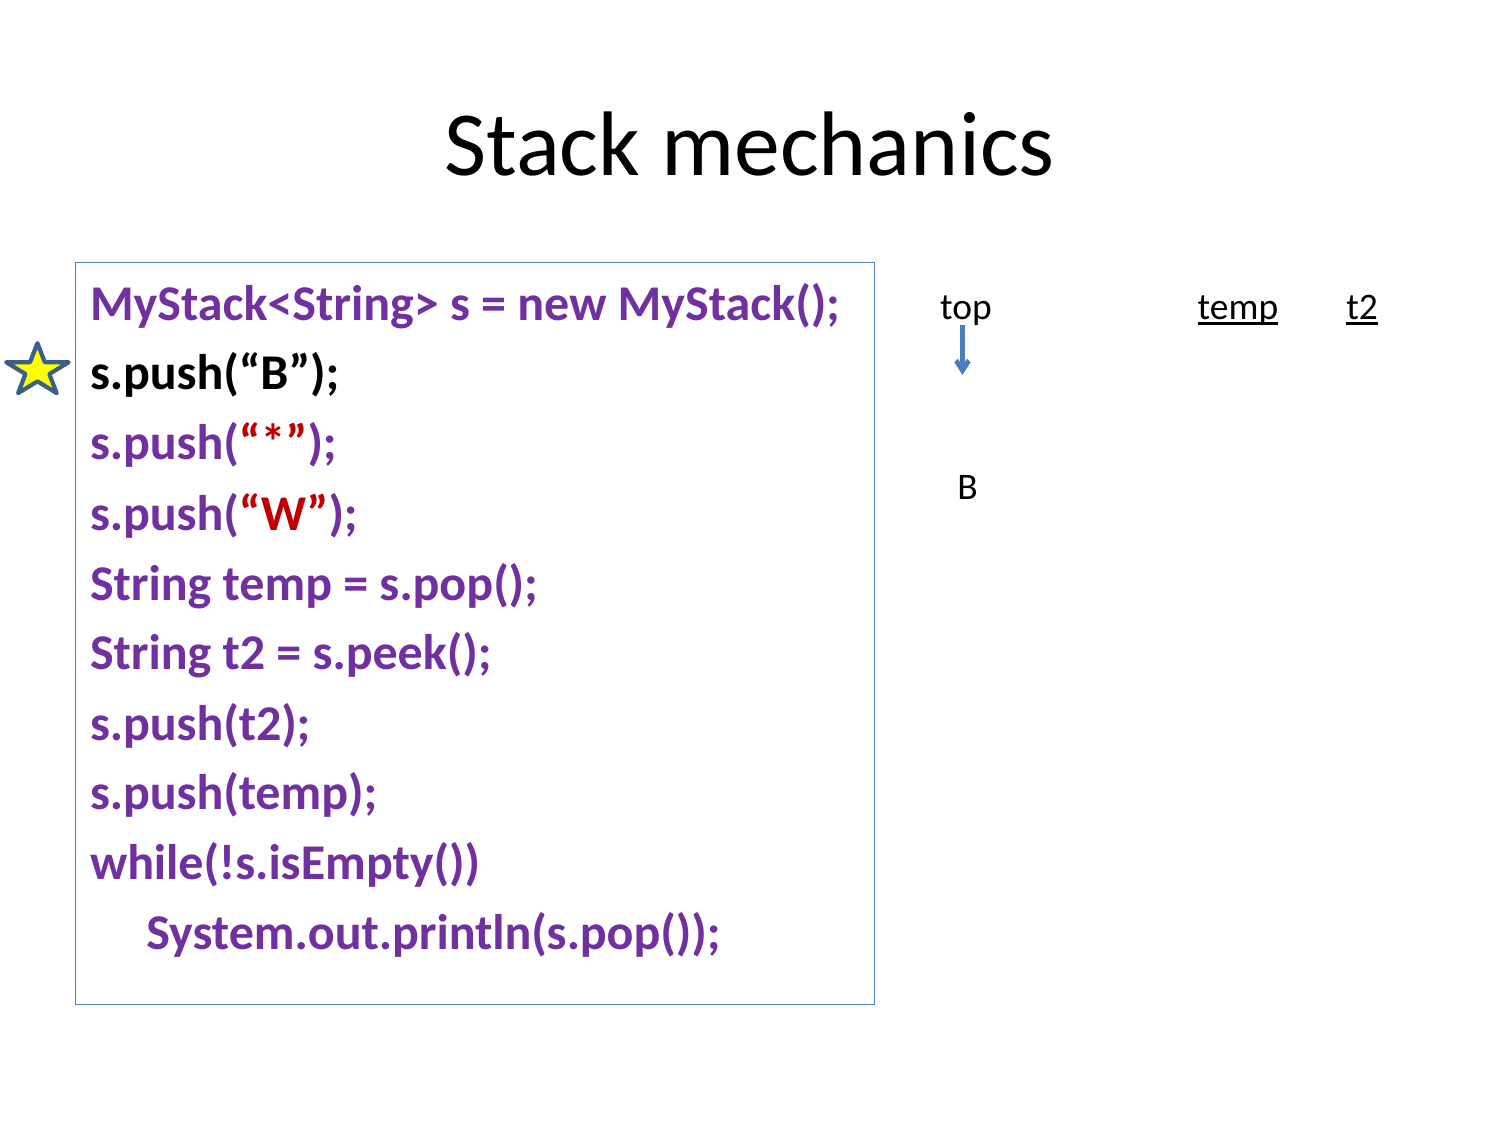

# Stack mechanics
MyStack<String> s = new MyStack();
s.push(“B”);
s.push(“*”);
s.push(“W”);
String temp = s.pop();
String t2 = s.peek();
s.push(t2);
s.push(temp);
while(!s.isEmpty())
     System.out.println(s.pop());
     top		temp        t2

       B